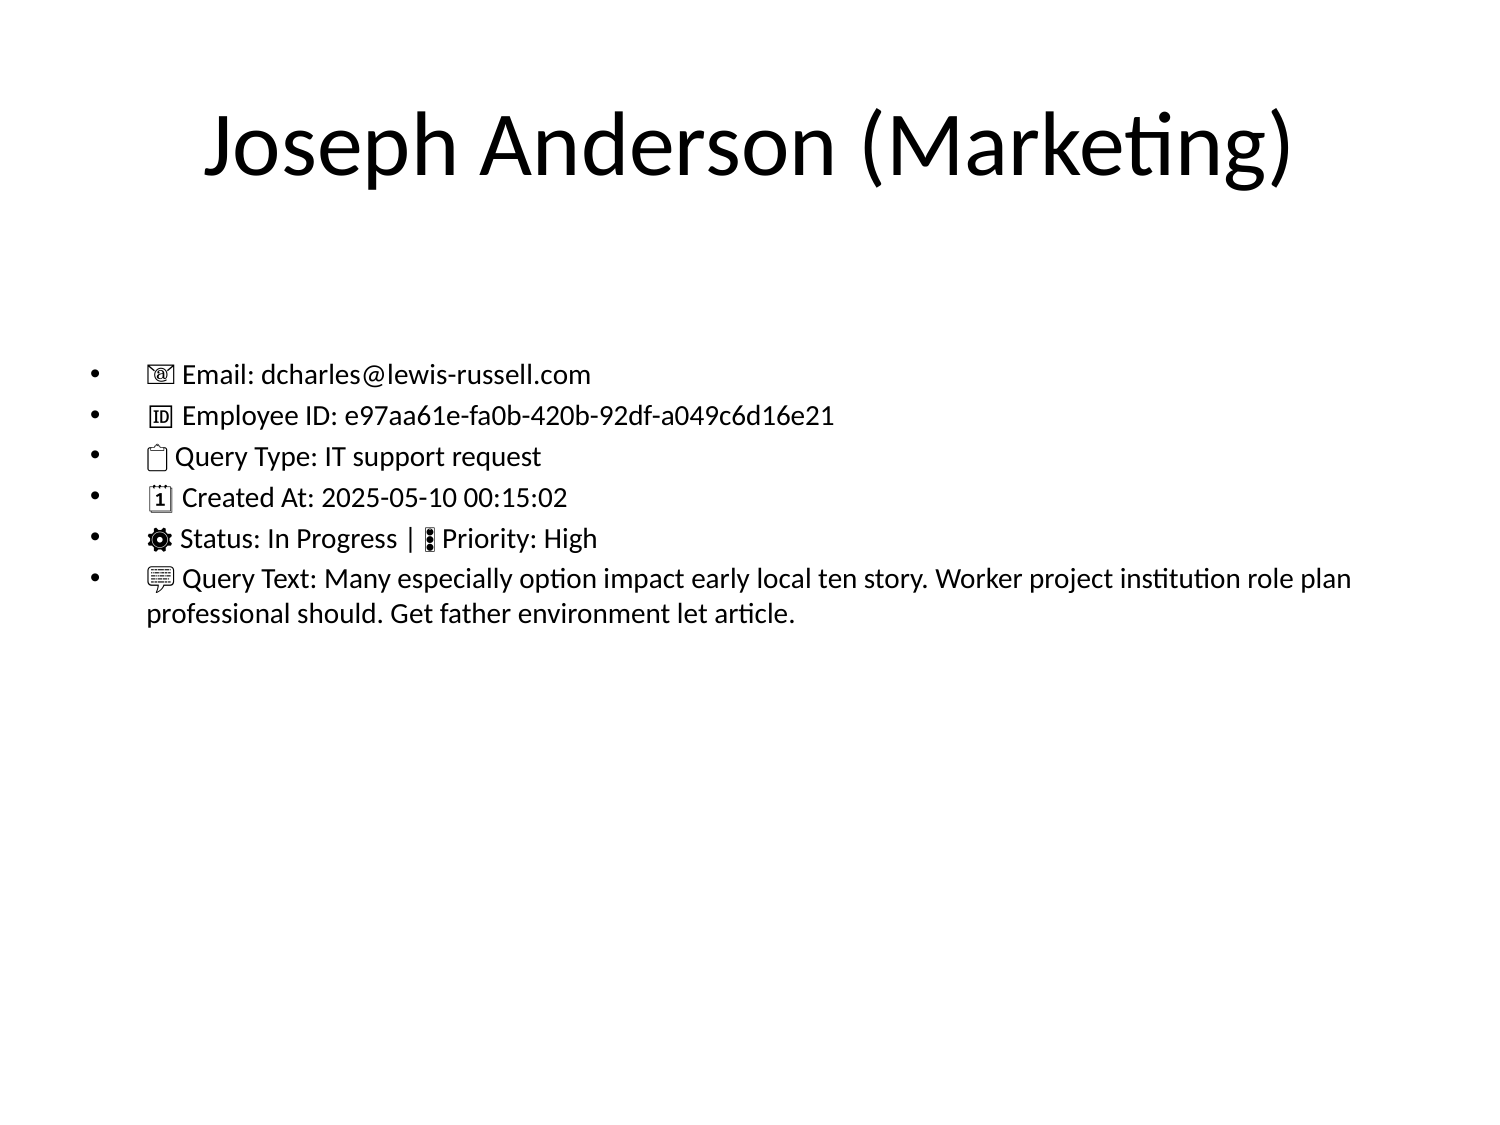

# Joseph Anderson (Marketing)

📧 Email: dcharles@lewis-russell.com
🆔 Employee ID: e97aa61e-fa0b-420b-92df-a049c6d16e21
📋 Query Type: IT support request
🗓 Created At: 2025-05-10 00:15:02
⚙ Status: In Progress | 🚦 Priority: High
💬 Query Text: Many especially option impact early local ten story. Worker project institution role plan professional should. Get father environment let article.